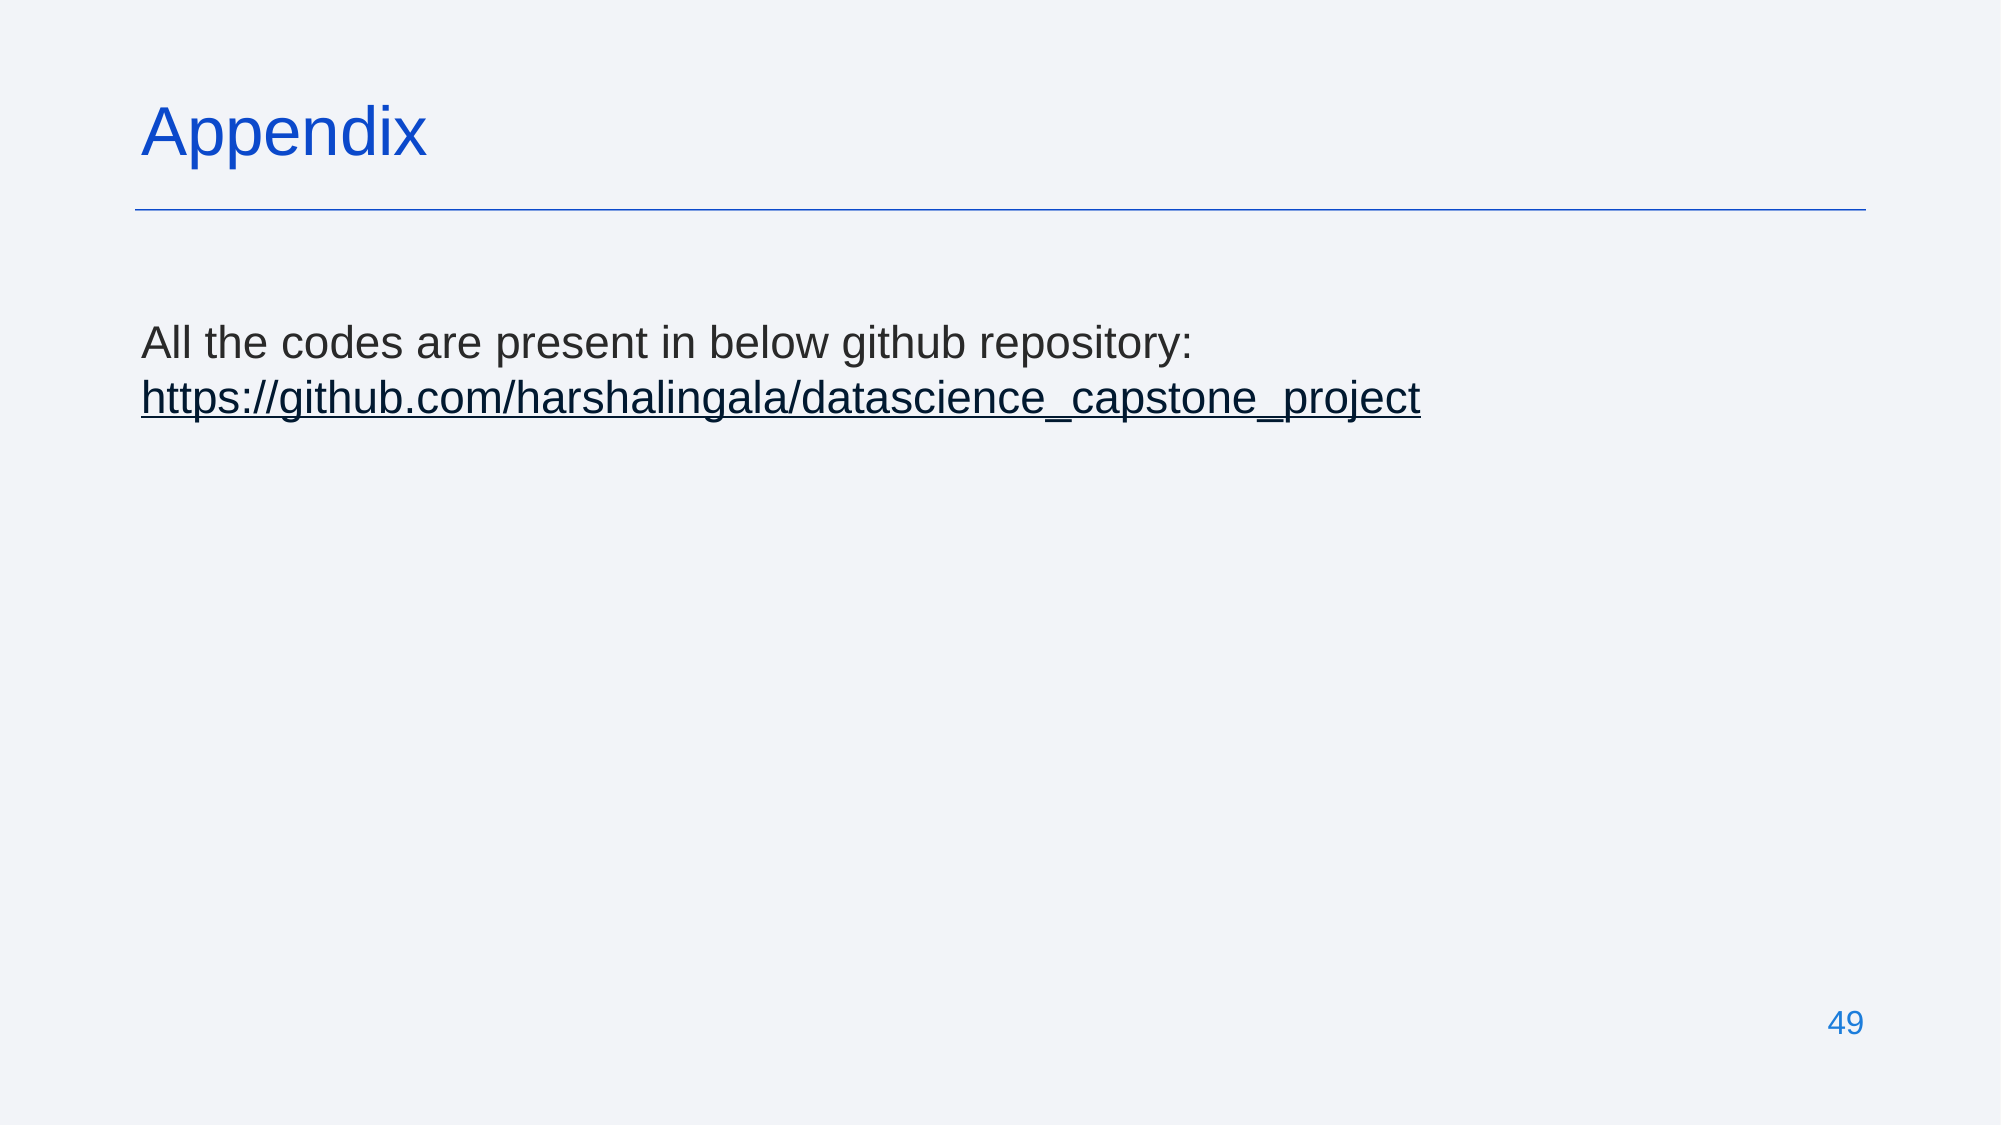

Appendix
All the codes are present in below github repository: https://github.com/harshalingala/datascience_capstone_project

49